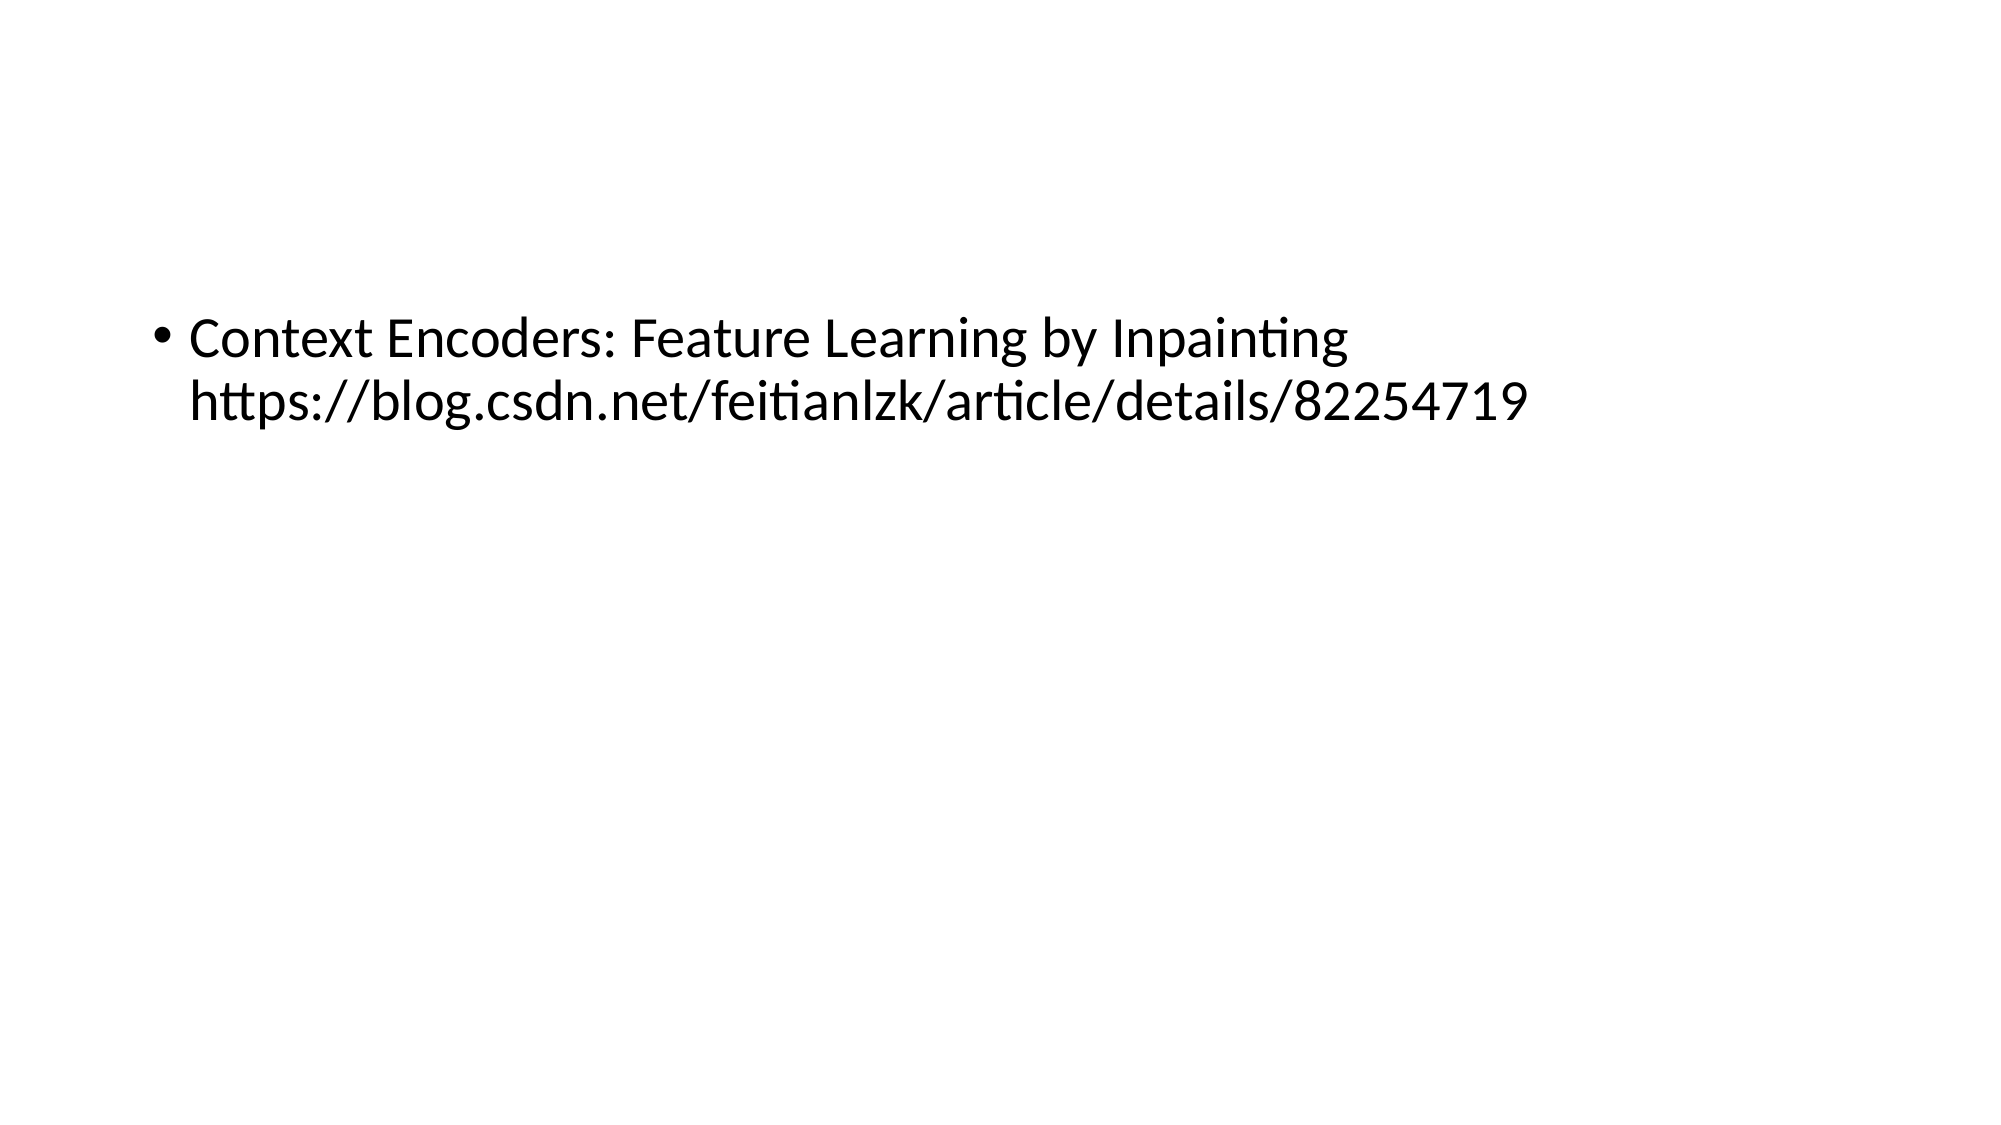

#
Context Encoders: Feature Learning by Inpainting https://blog.csdn.net/feitianlzk/article/details/82254719